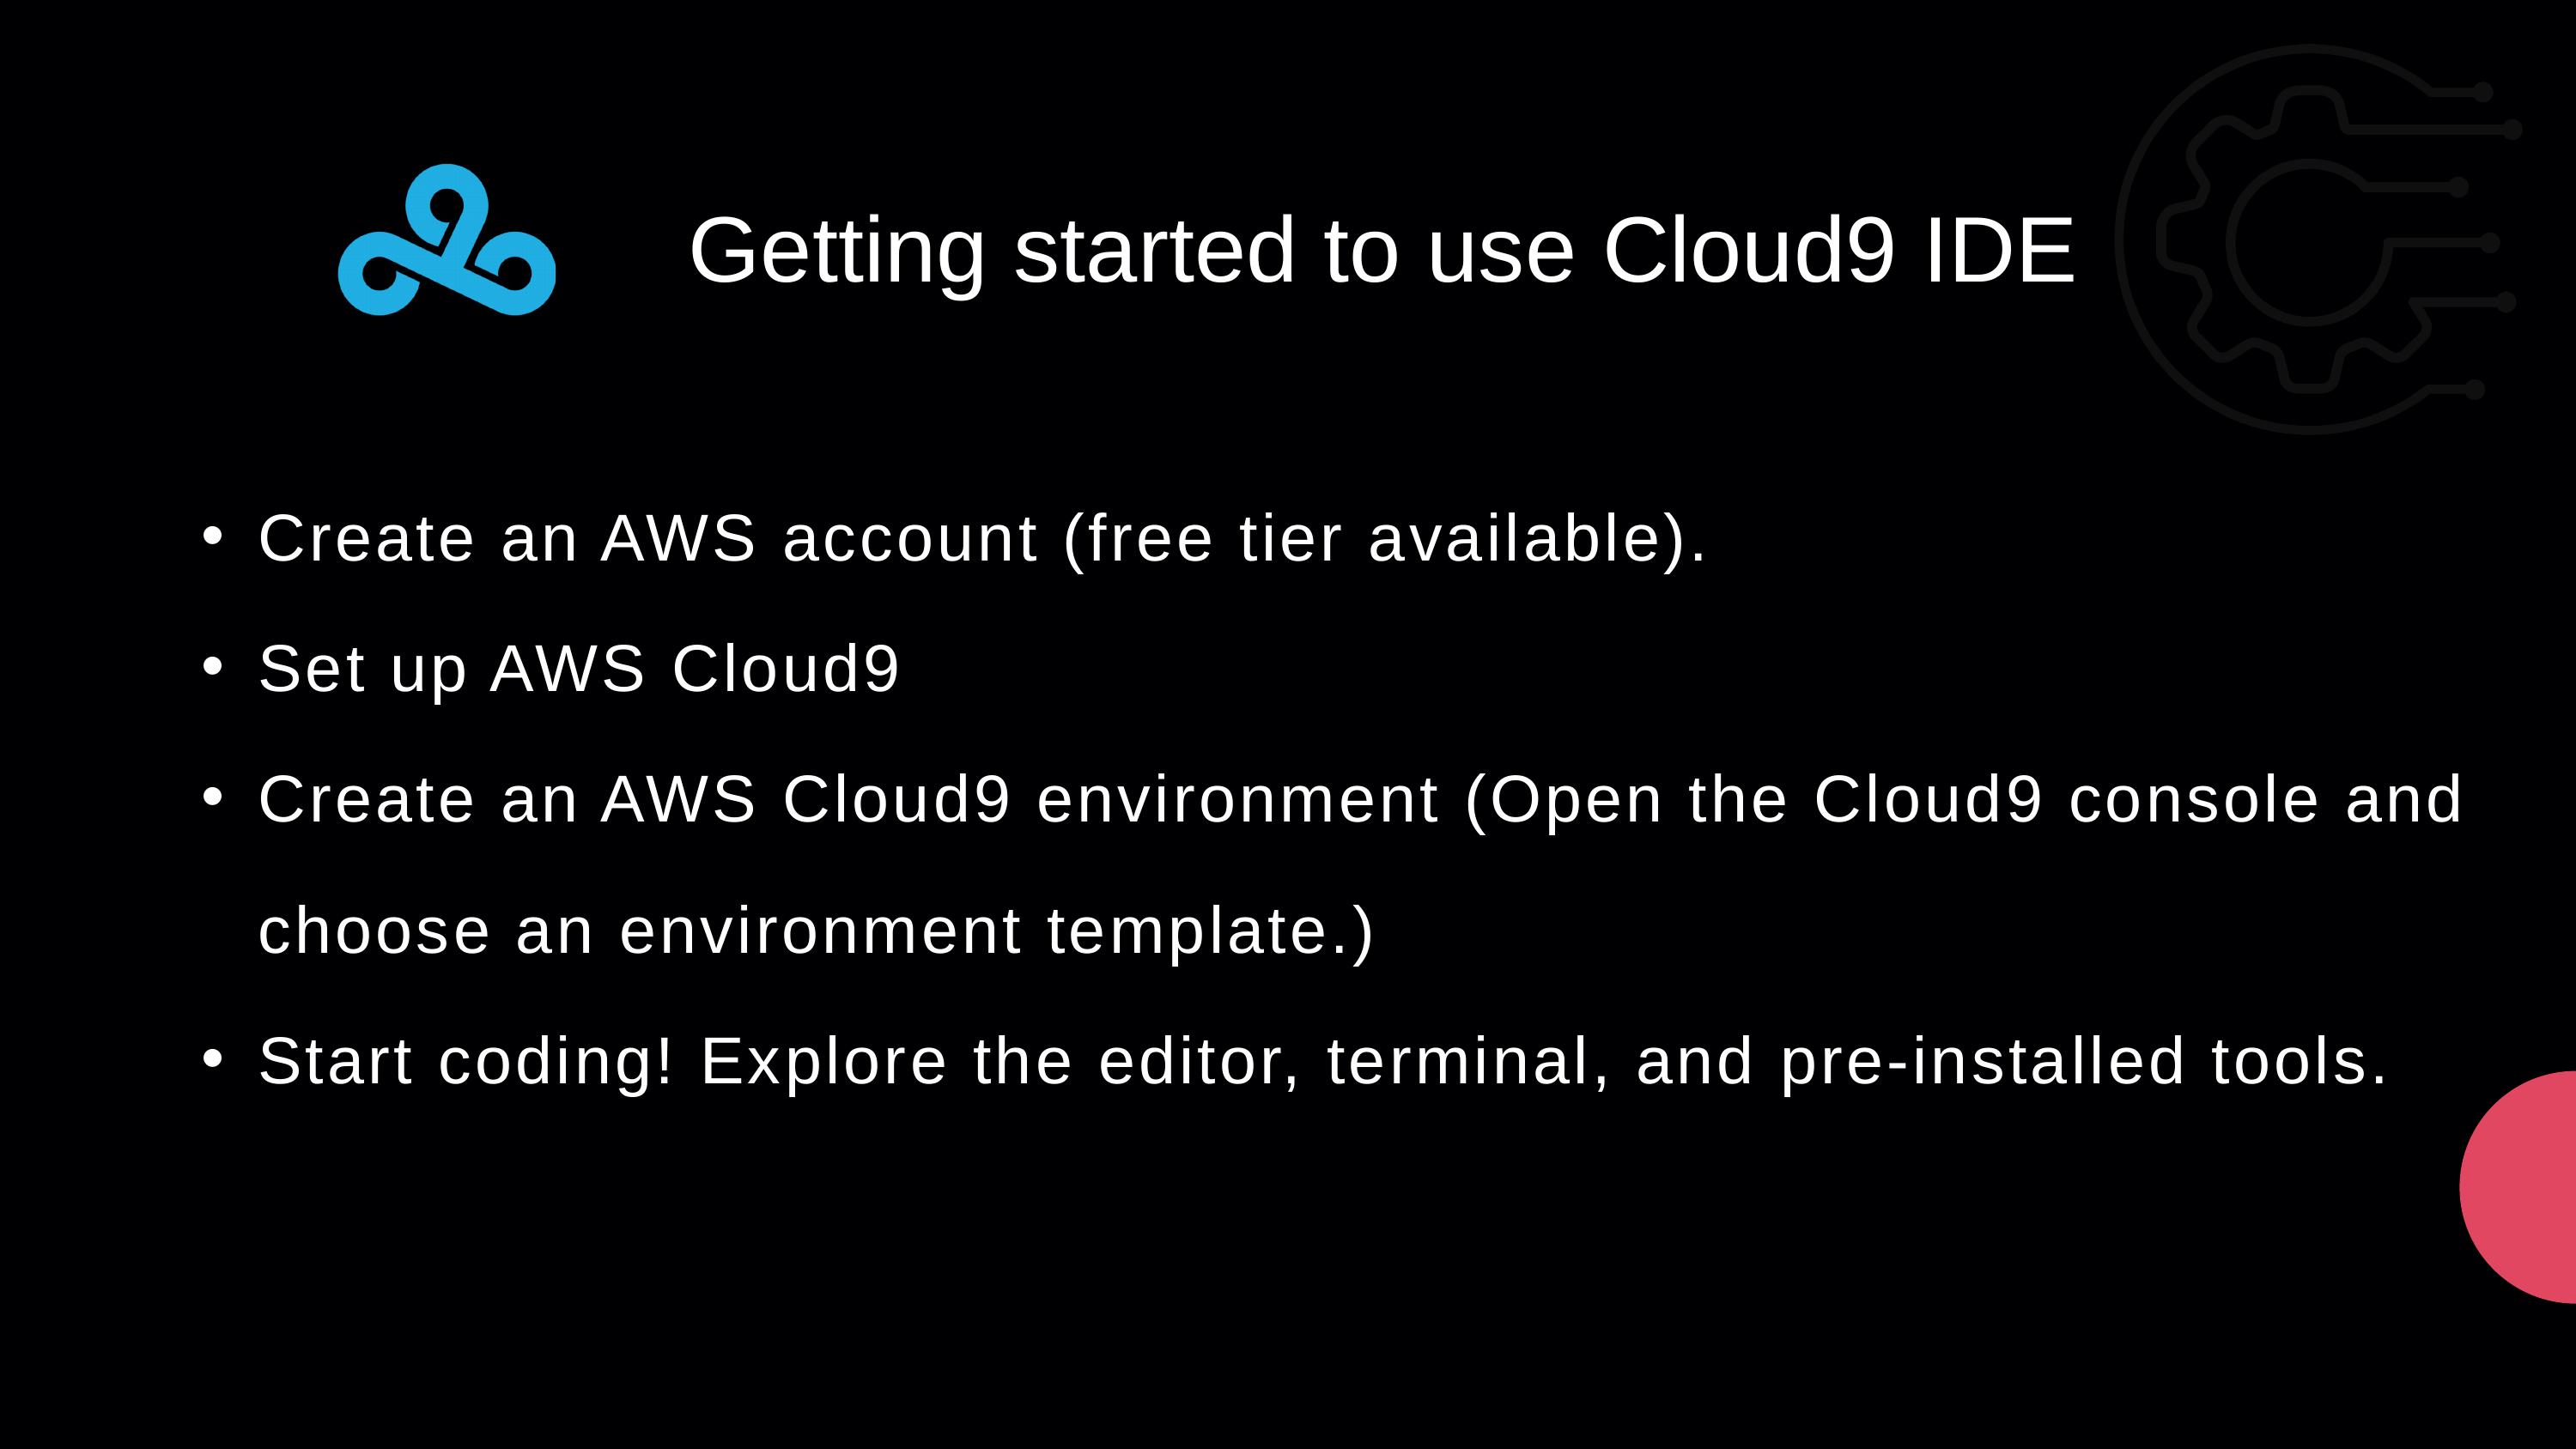

Getting started to use Cloud9 IDE

Create an AWS account (free tier available).
Set up AWS Cloud9
Create an AWS Cloud9 environment (Open the Cloud9 console and choose an environment template.)
Start coding! Explore the editor, terminal, and pre-installed tools.